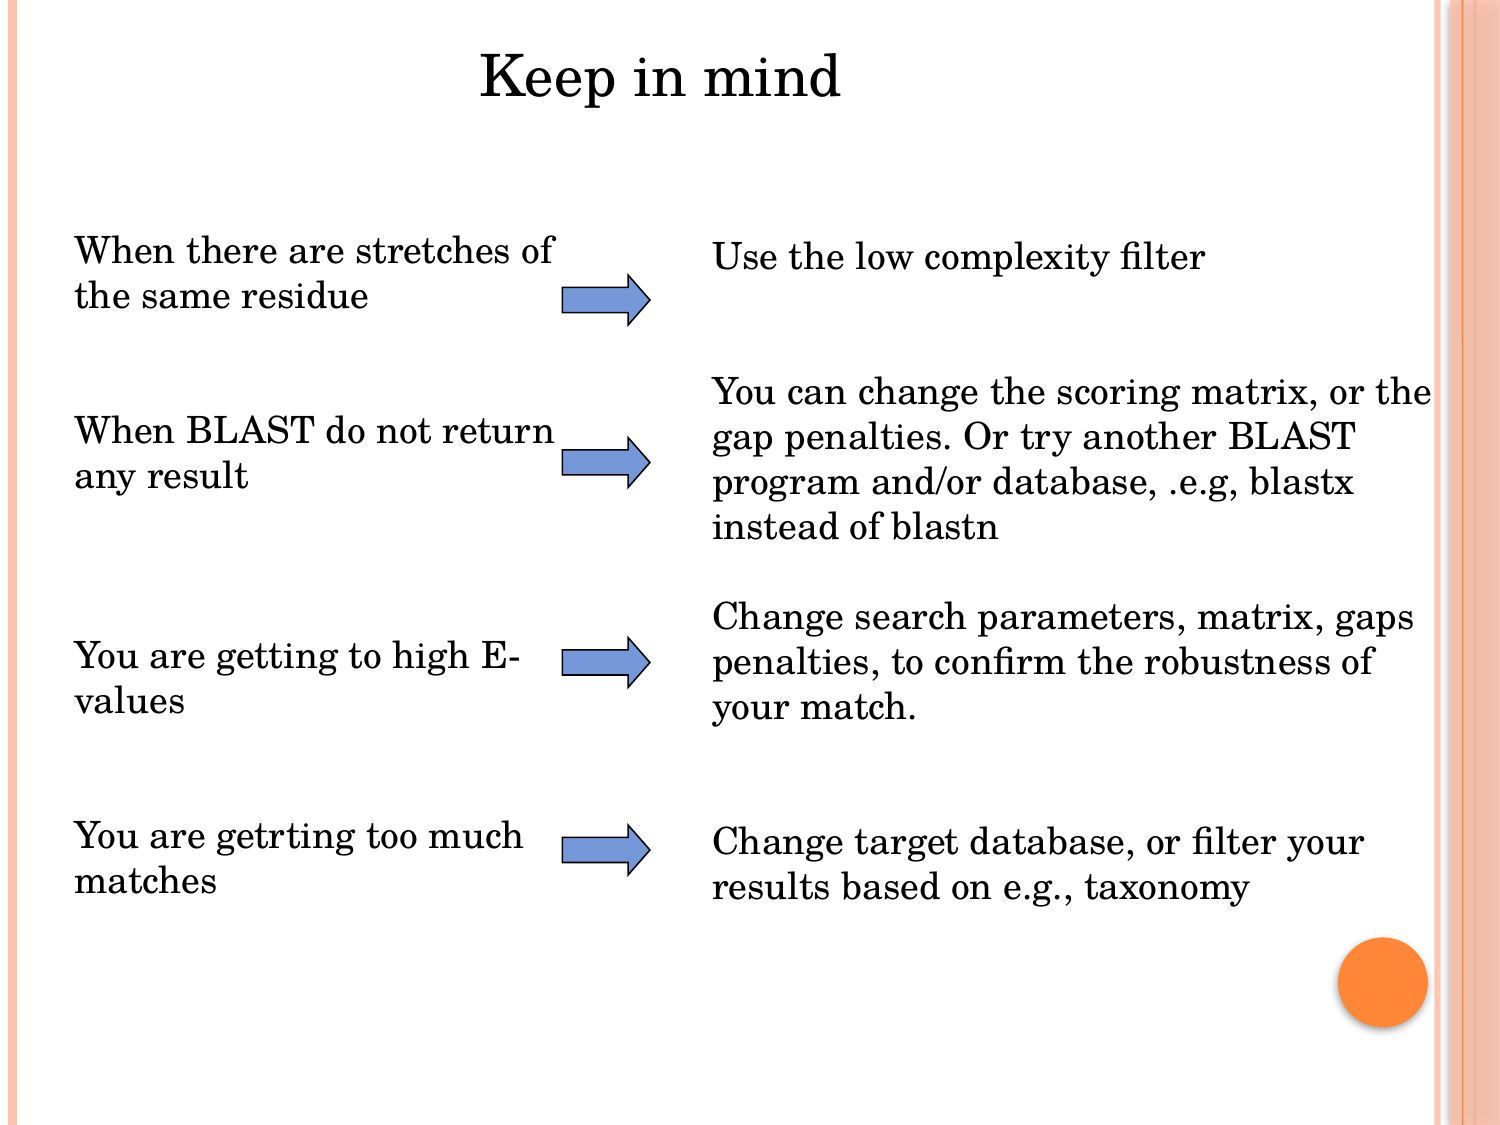

Keep in mind
When there are stretches of the same residue

When BLAST do not return any result

You are getting to high E-values

You are getrting too much matches
Use the low complexity filter

You can change the scoring matrix, or the gap penalties. Or try another BLAST program and/or database, .e.g, blastx instead of blastn

Change search parameters, matrix, gaps penalties, to confirm the robustness of your match.

Change target database, or filter your results based on e.g., taxonomy